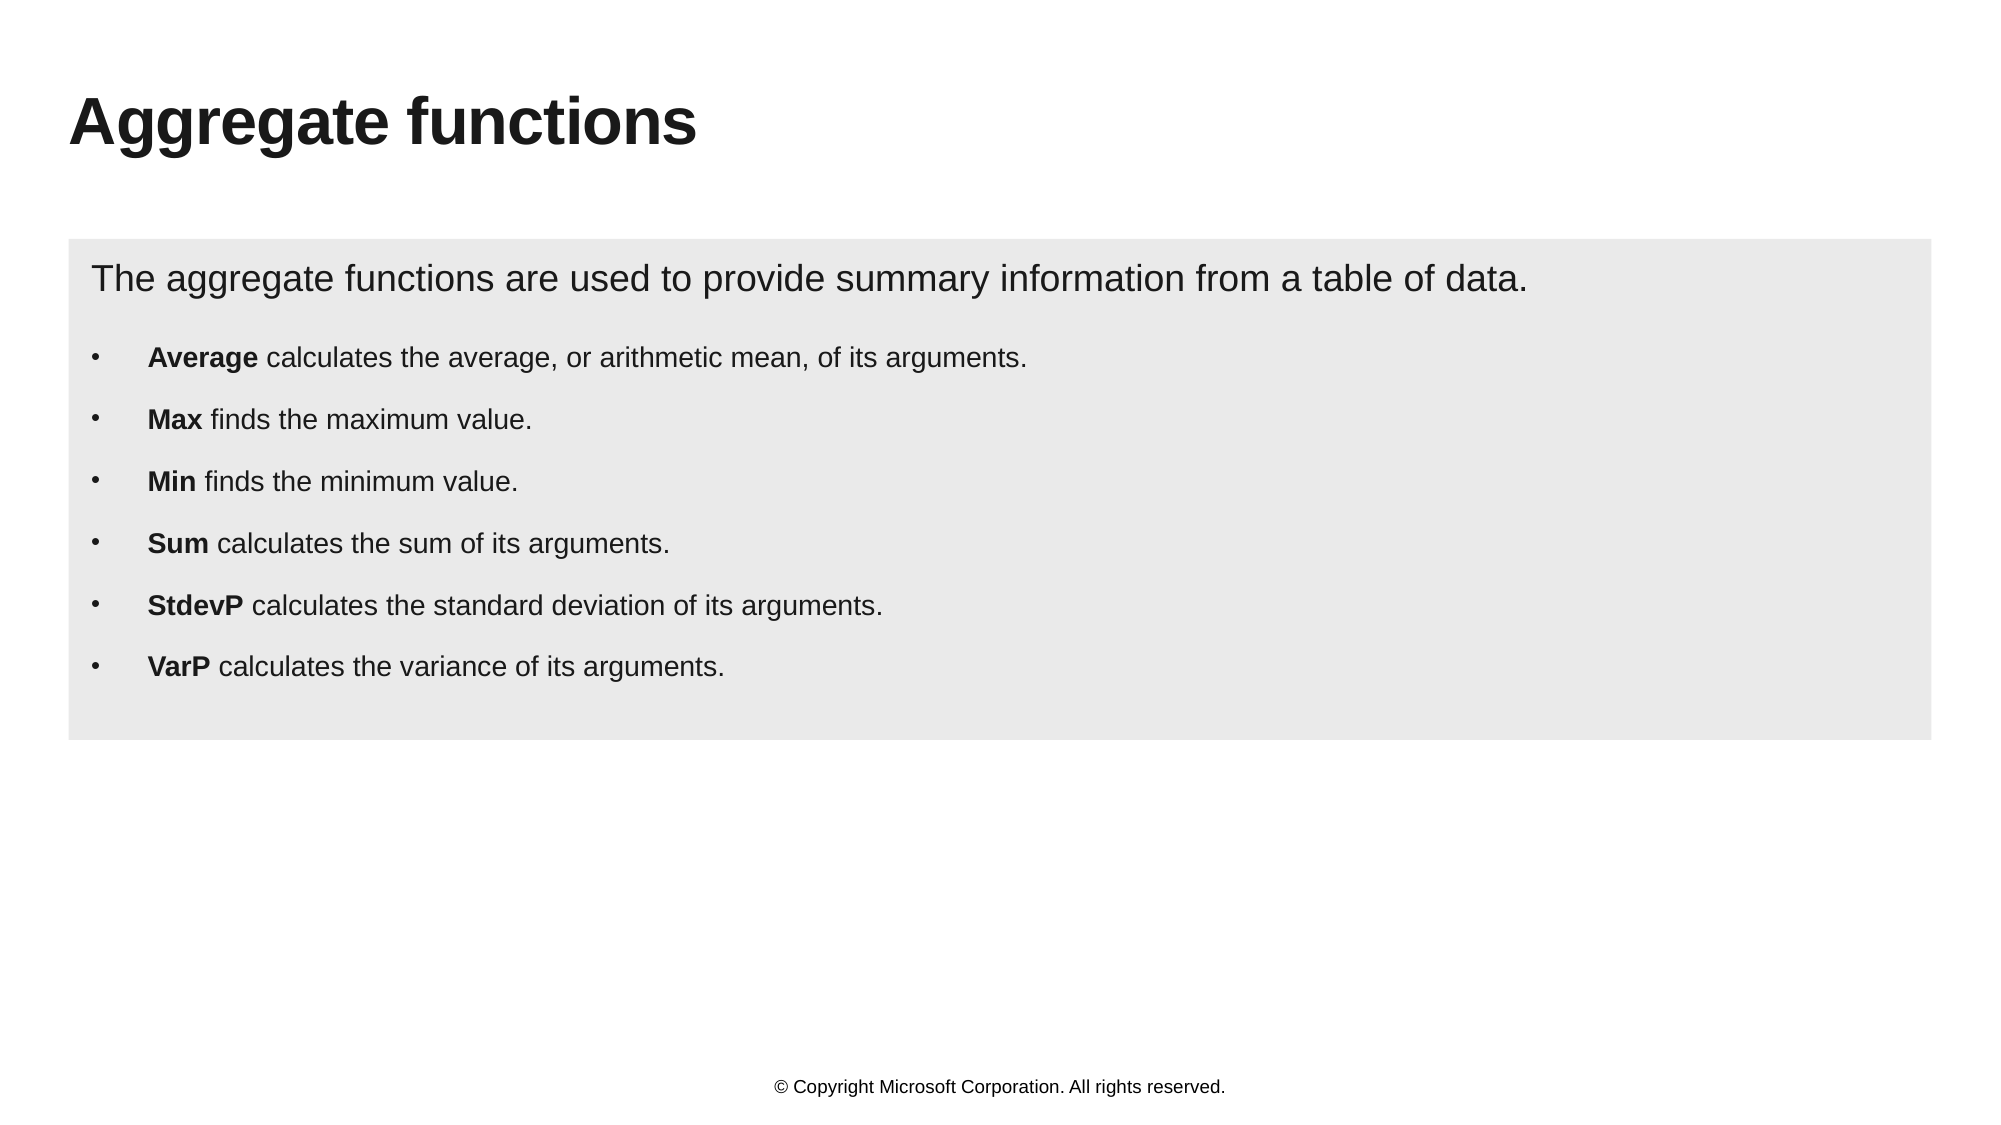

# Aggregate functions
The aggregate functions are used to provide summary information from a table of data.
Average calculates the average, or arithmetic mean, of its arguments.
Max finds the maximum value.
Min finds the minimum value.
Sum calculates the sum of its arguments.
StdevP calculates the standard deviation of its arguments.
VarP calculates the variance of its arguments.